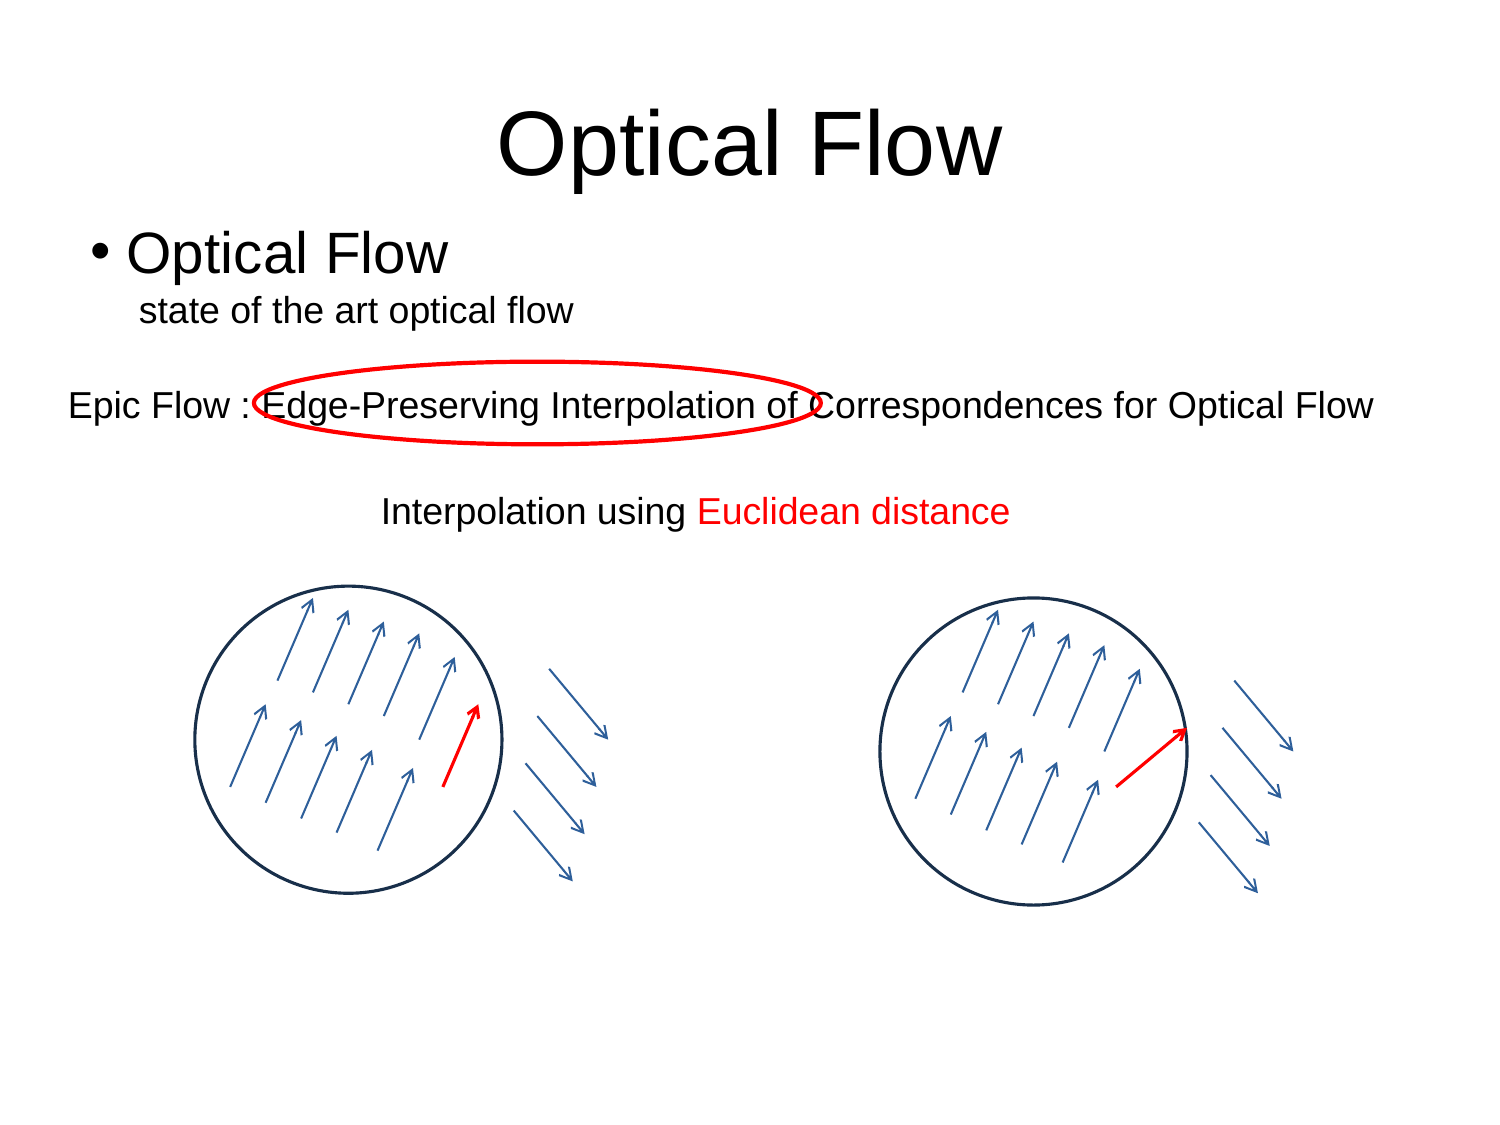

Optical Flow
 Optical Flow
state of the art optical flow

Epic Flow : Edge-Preserving Interpolation of Correspondences for Optical Flow
Interpolation using Euclidean distance